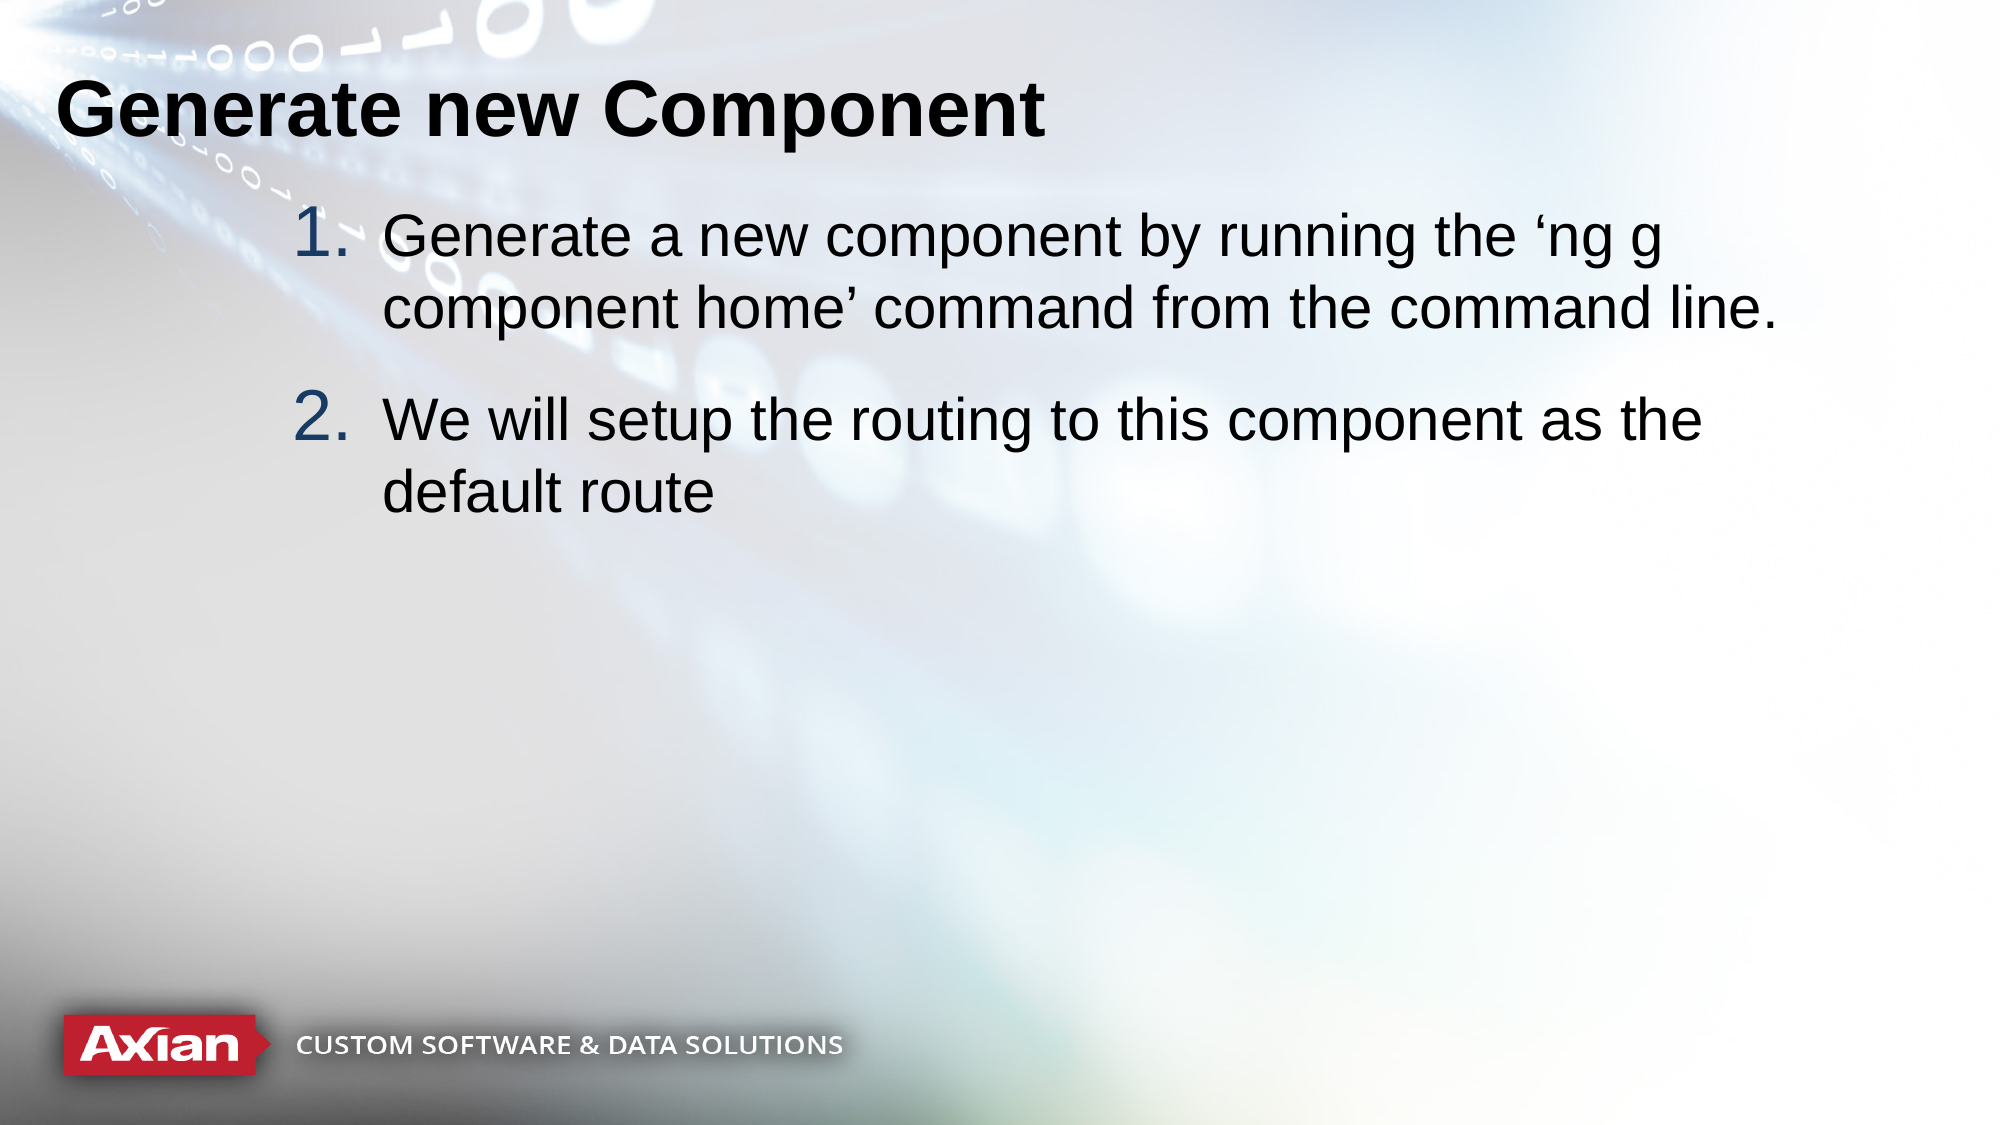

# Generate new Component
Generate a new component by running the ‘ng g component home’ command from the command line.
We will setup the routing to this component as the default route